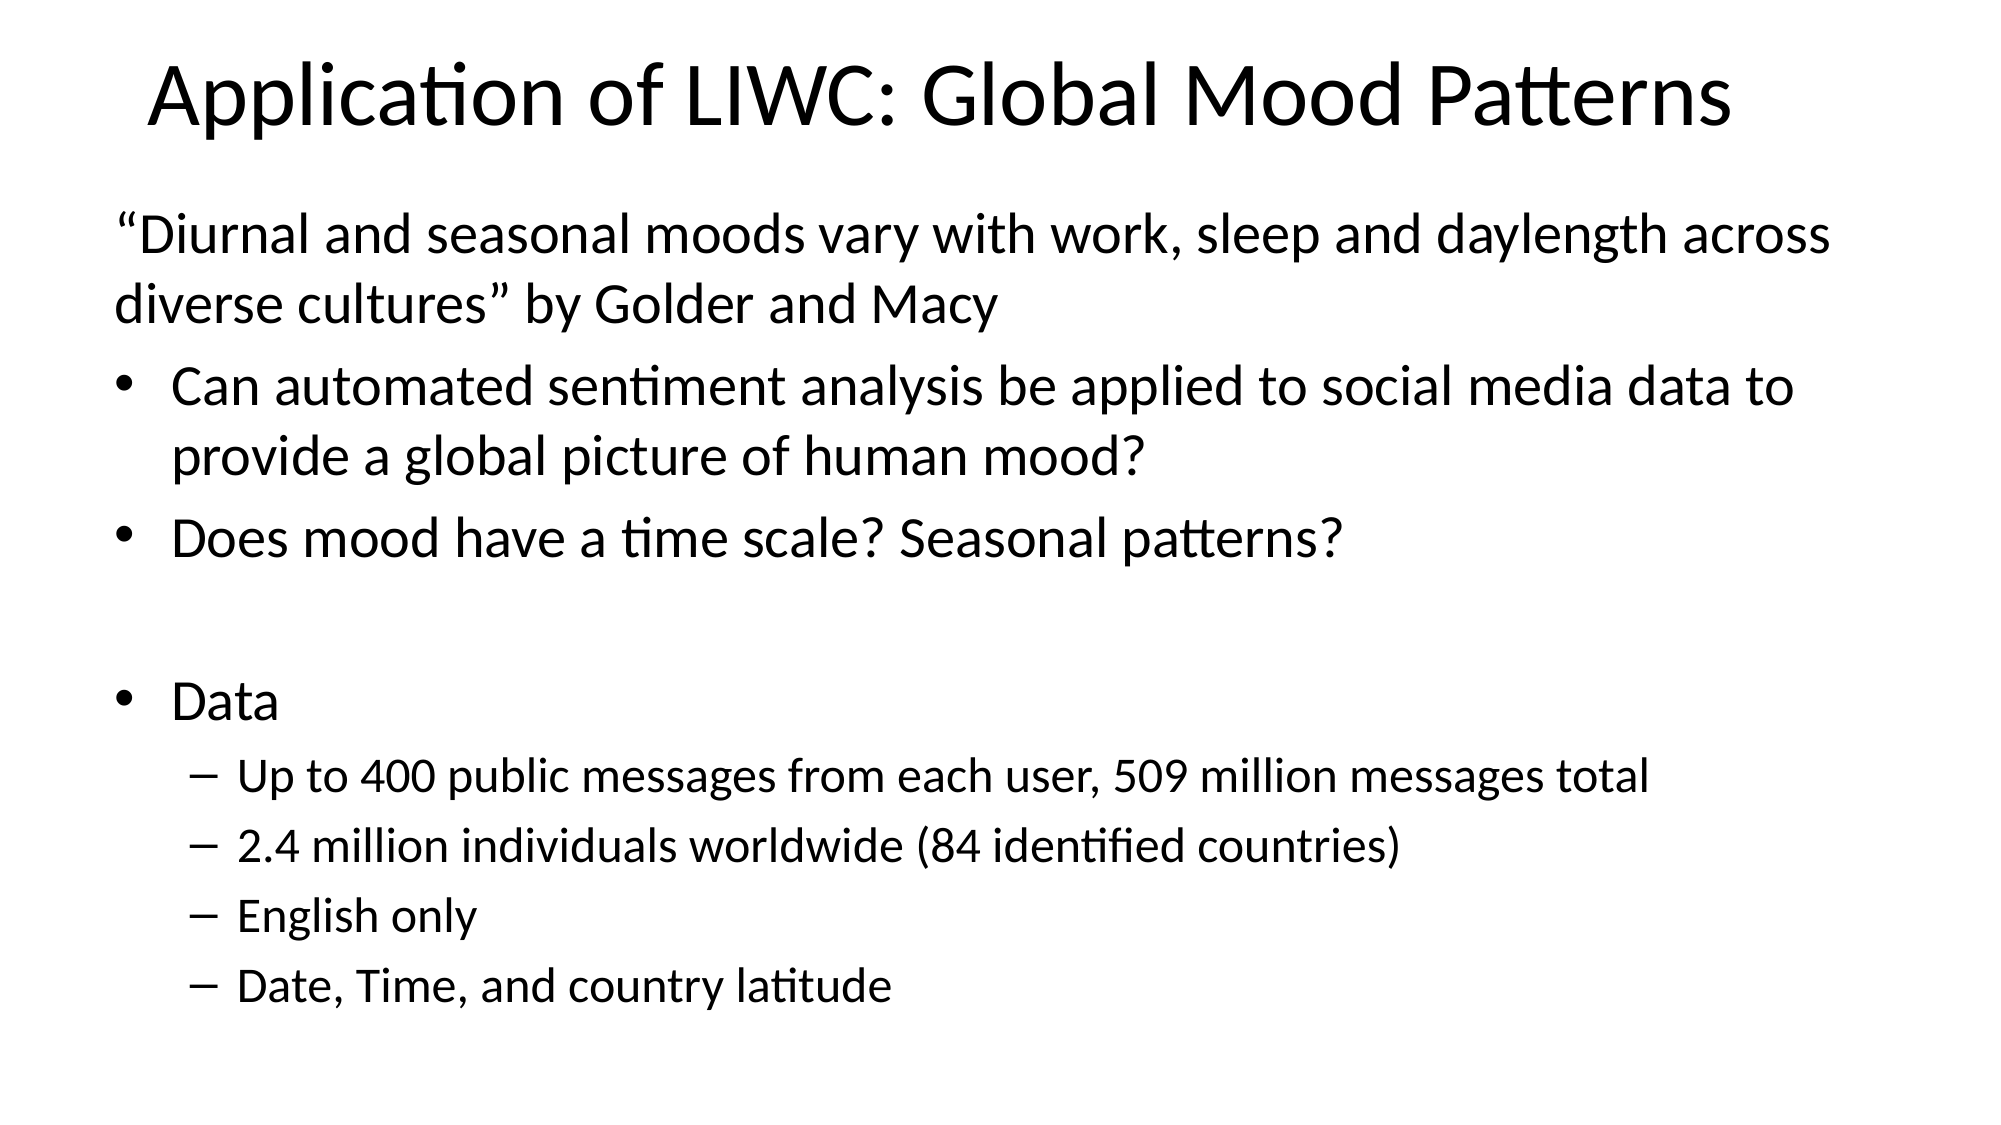

# Application of LIWC: Global Mood Patterns
“Diurnal and seasonal moods vary with work, sleep and daylength across diverse cultures” by Golder and Macy
Can automated sentiment analysis be applied to social media data to provide a global picture of human mood?
Does mood have a time scale? Seasonal patterns?

Data
Up to 400 public messages from each user, 509 million messages total
2.4 million individuals worldwide (84 identified countries)
English only
Date, Time, and country latitude